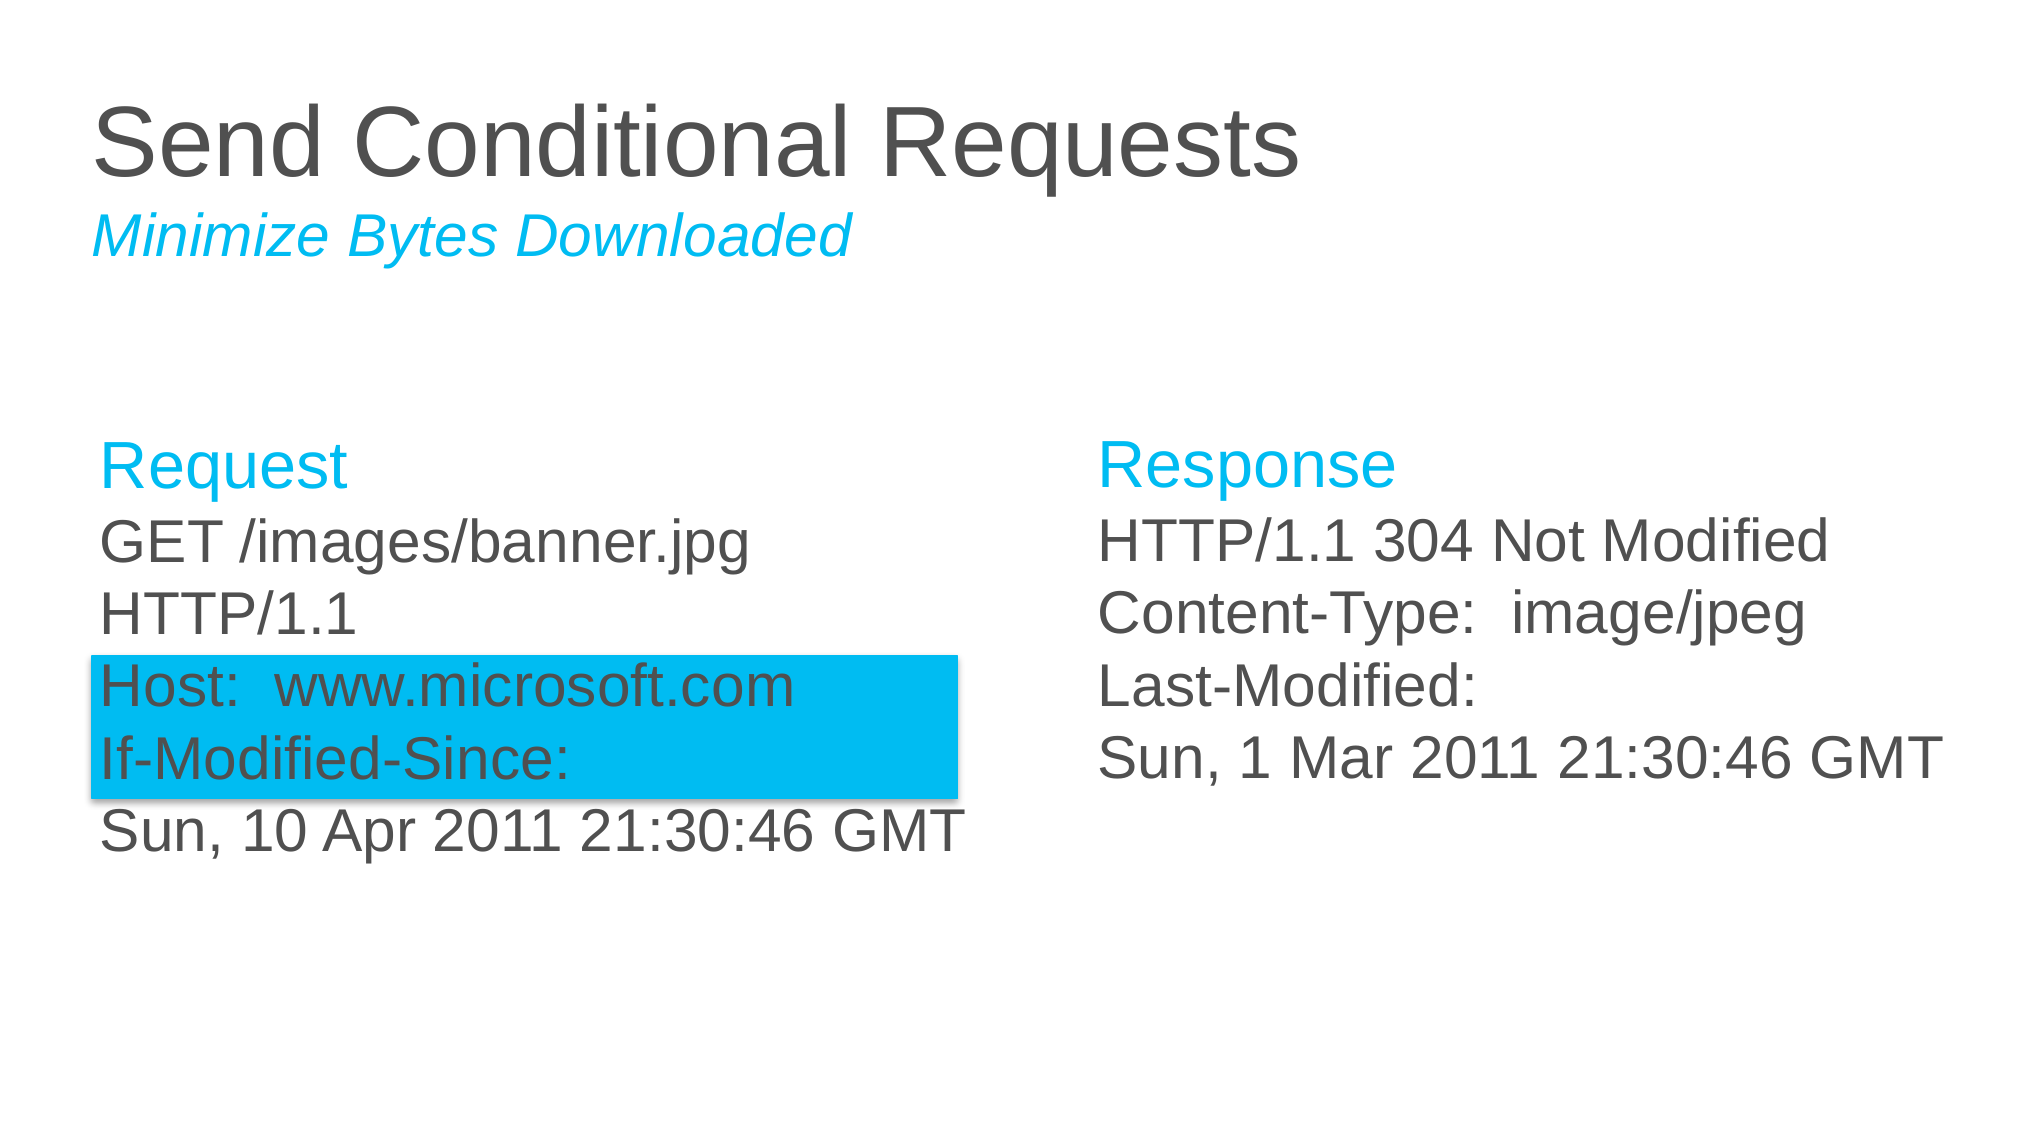

Send Conditional Requests
Minimize Bytes Downloaded
Request
GET /images/banner.jpg HTTP/1.1
Host:  www.microsoft.com
If-Modified-Since:
Sun, 10 Apr 2011 21:30:46 GMT
Response
HTTP/1.1 304 Not Modified
Content-Type:  image/jpeg
Last-Modified:
Sun, 1 Mar 2011 21:30:46 GMT